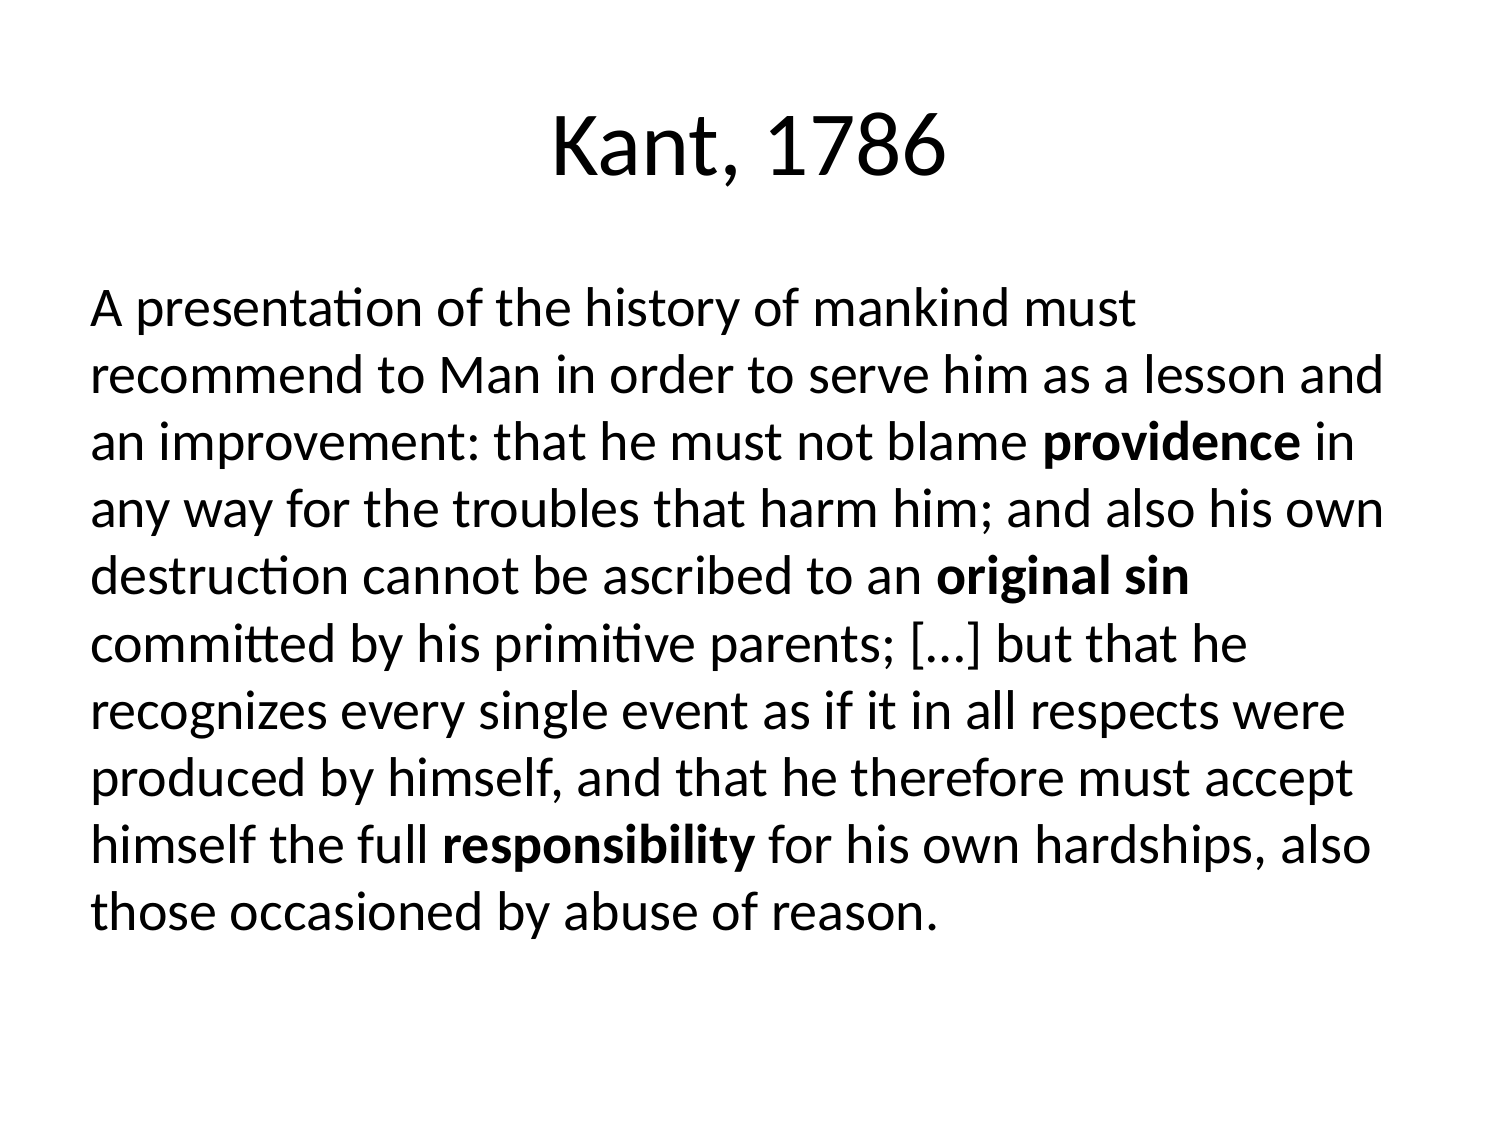

# Kant, 1786
A presentation of the history of mankind must recommend to Man in order to serve him as a lesson and an improvement: that he must not blame providence in any way for the troubles that harm him; and also his own destruction cannot be ascribed to an original sin committed by his primitive parents; […] but that he recognizes every single event as if it in all respects were produced by himself, and that he therefore must accept himself the full responsibility for his own hardships, also those occasioned by abuse of reason.